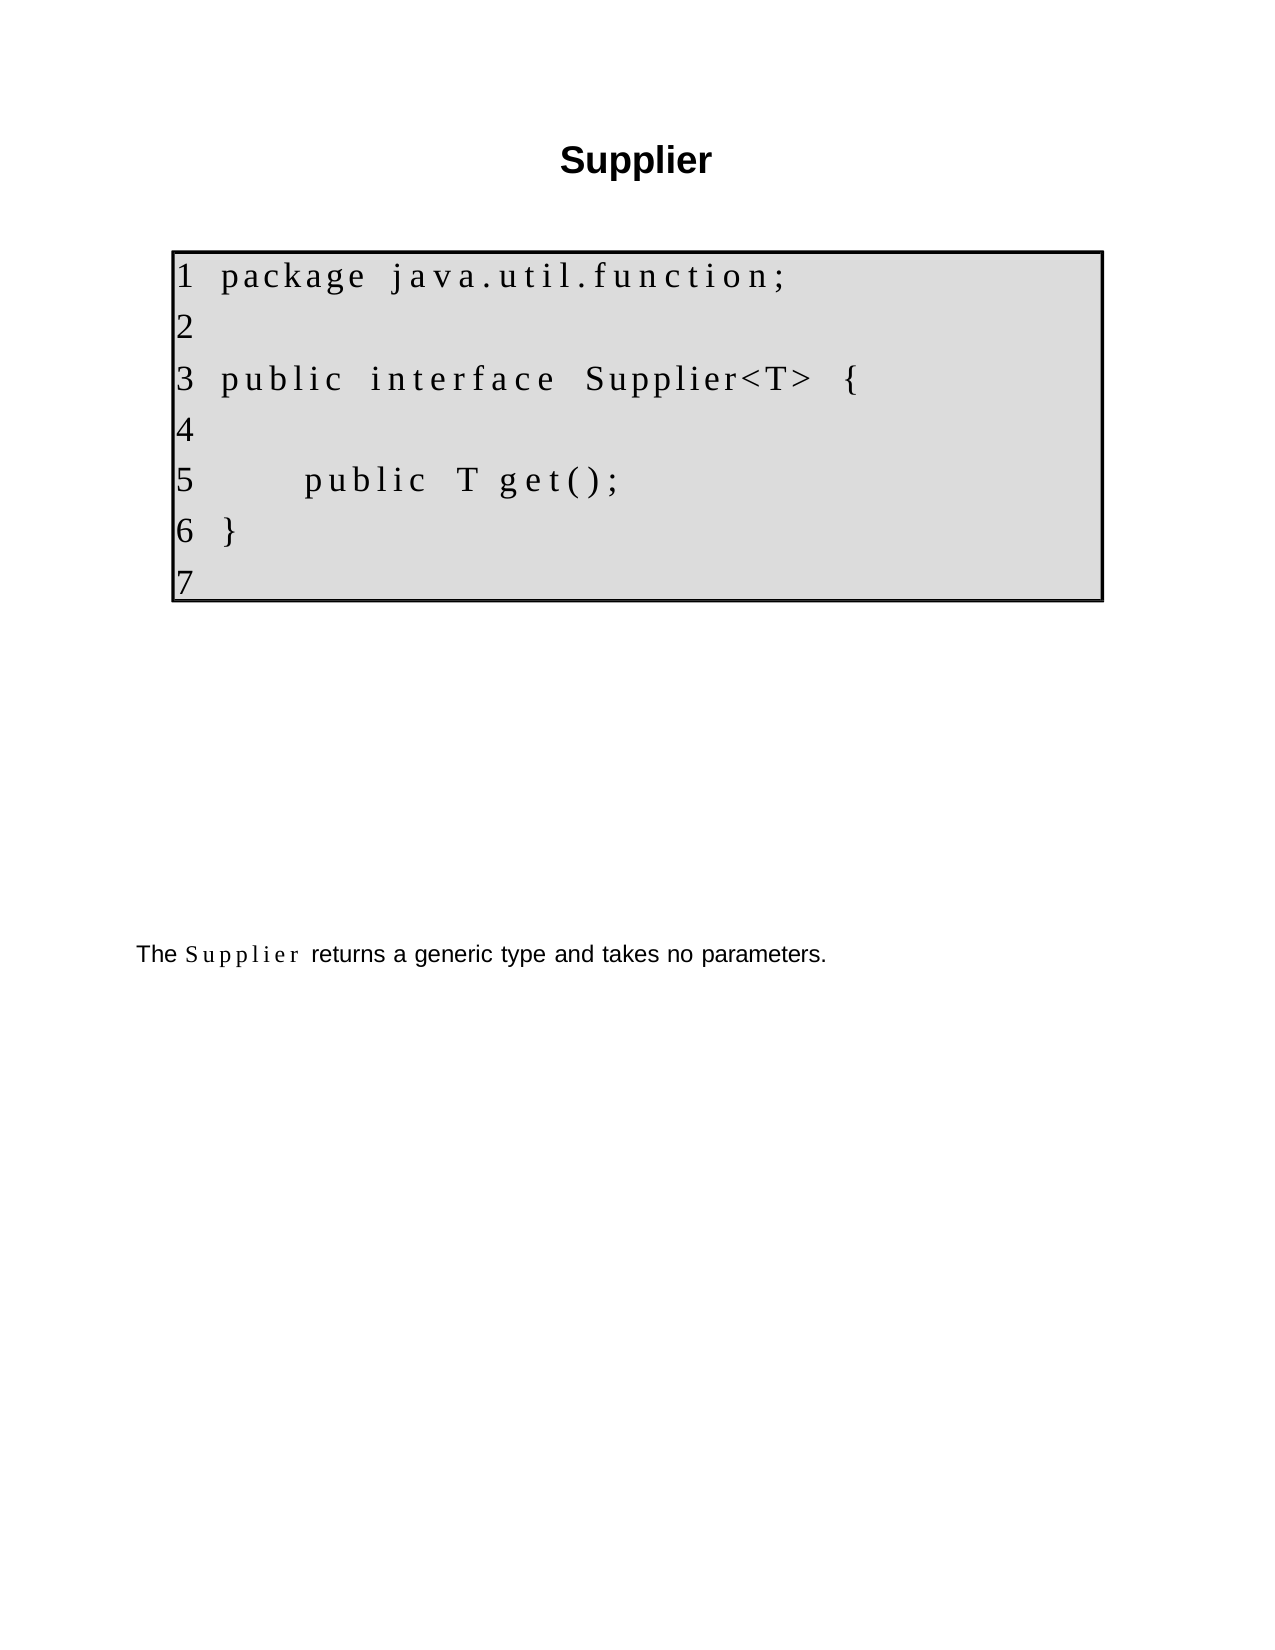

Supplier

1	package	java.util.function;
2
3	public	interface	Supplier<T>	{ 4

5
6	}
7
public	T	get();

The Supplier returns a generic type and takes no parameters.